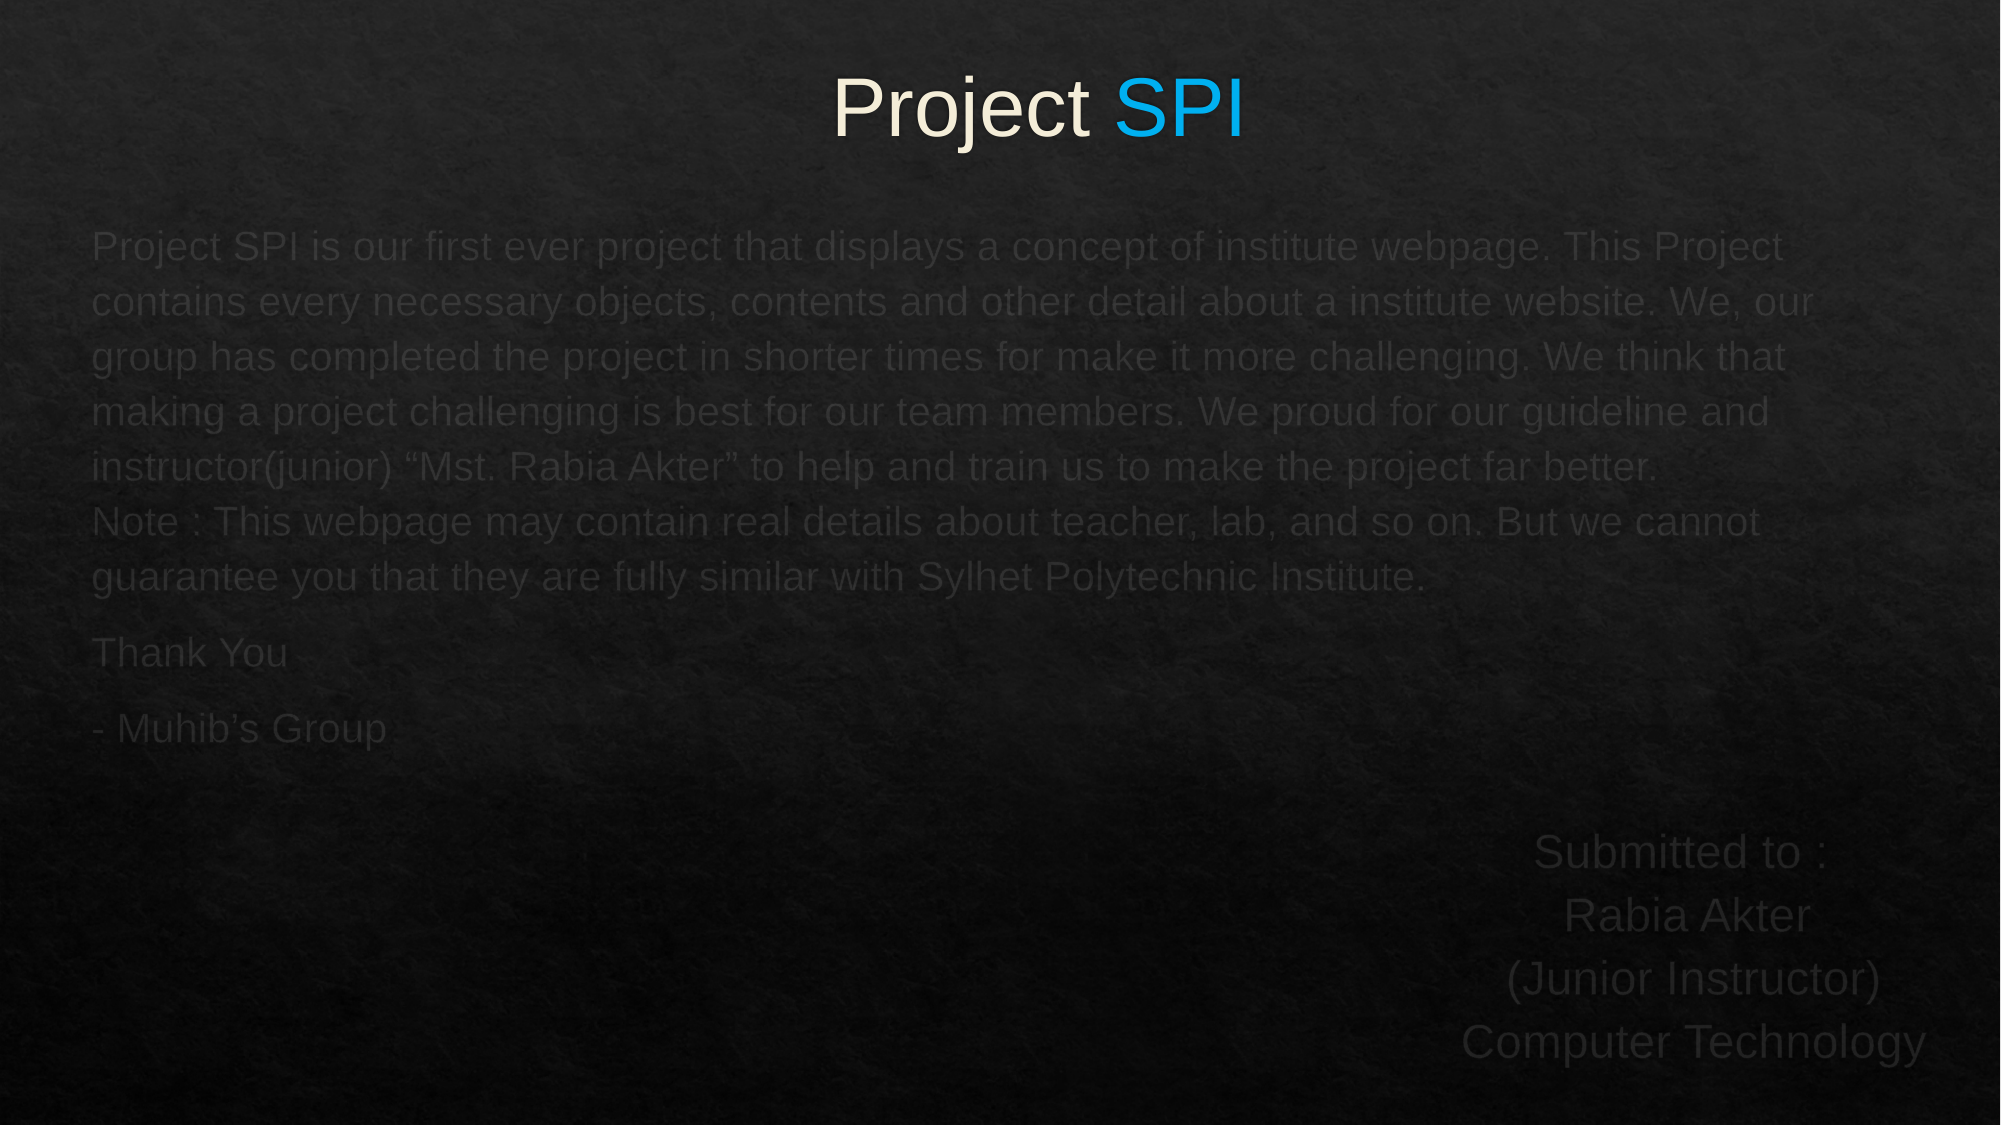

Project SPI
Project SPI is our first ever project that displays a concept of institute webpage. This Project contains every necessary objects, contents and other detail about a institute website. We, our group has completed the project in shorter times for make it more challenging. We think that making a project challenging is best for our team members. We proud for our guideline and instructor(junior) “Mst. Rabia Akter” to help and train us to make the project far better.
Note : This webpage may contain real details about teacher, lab, and so on. But we cannot guarantee you that they are fully similar with Sylhet Polytechnic Institute.
Thank You
- Muhib’s Group
Submitted to :
Rabia Akter
(Junior Instructor)
Computer Technology